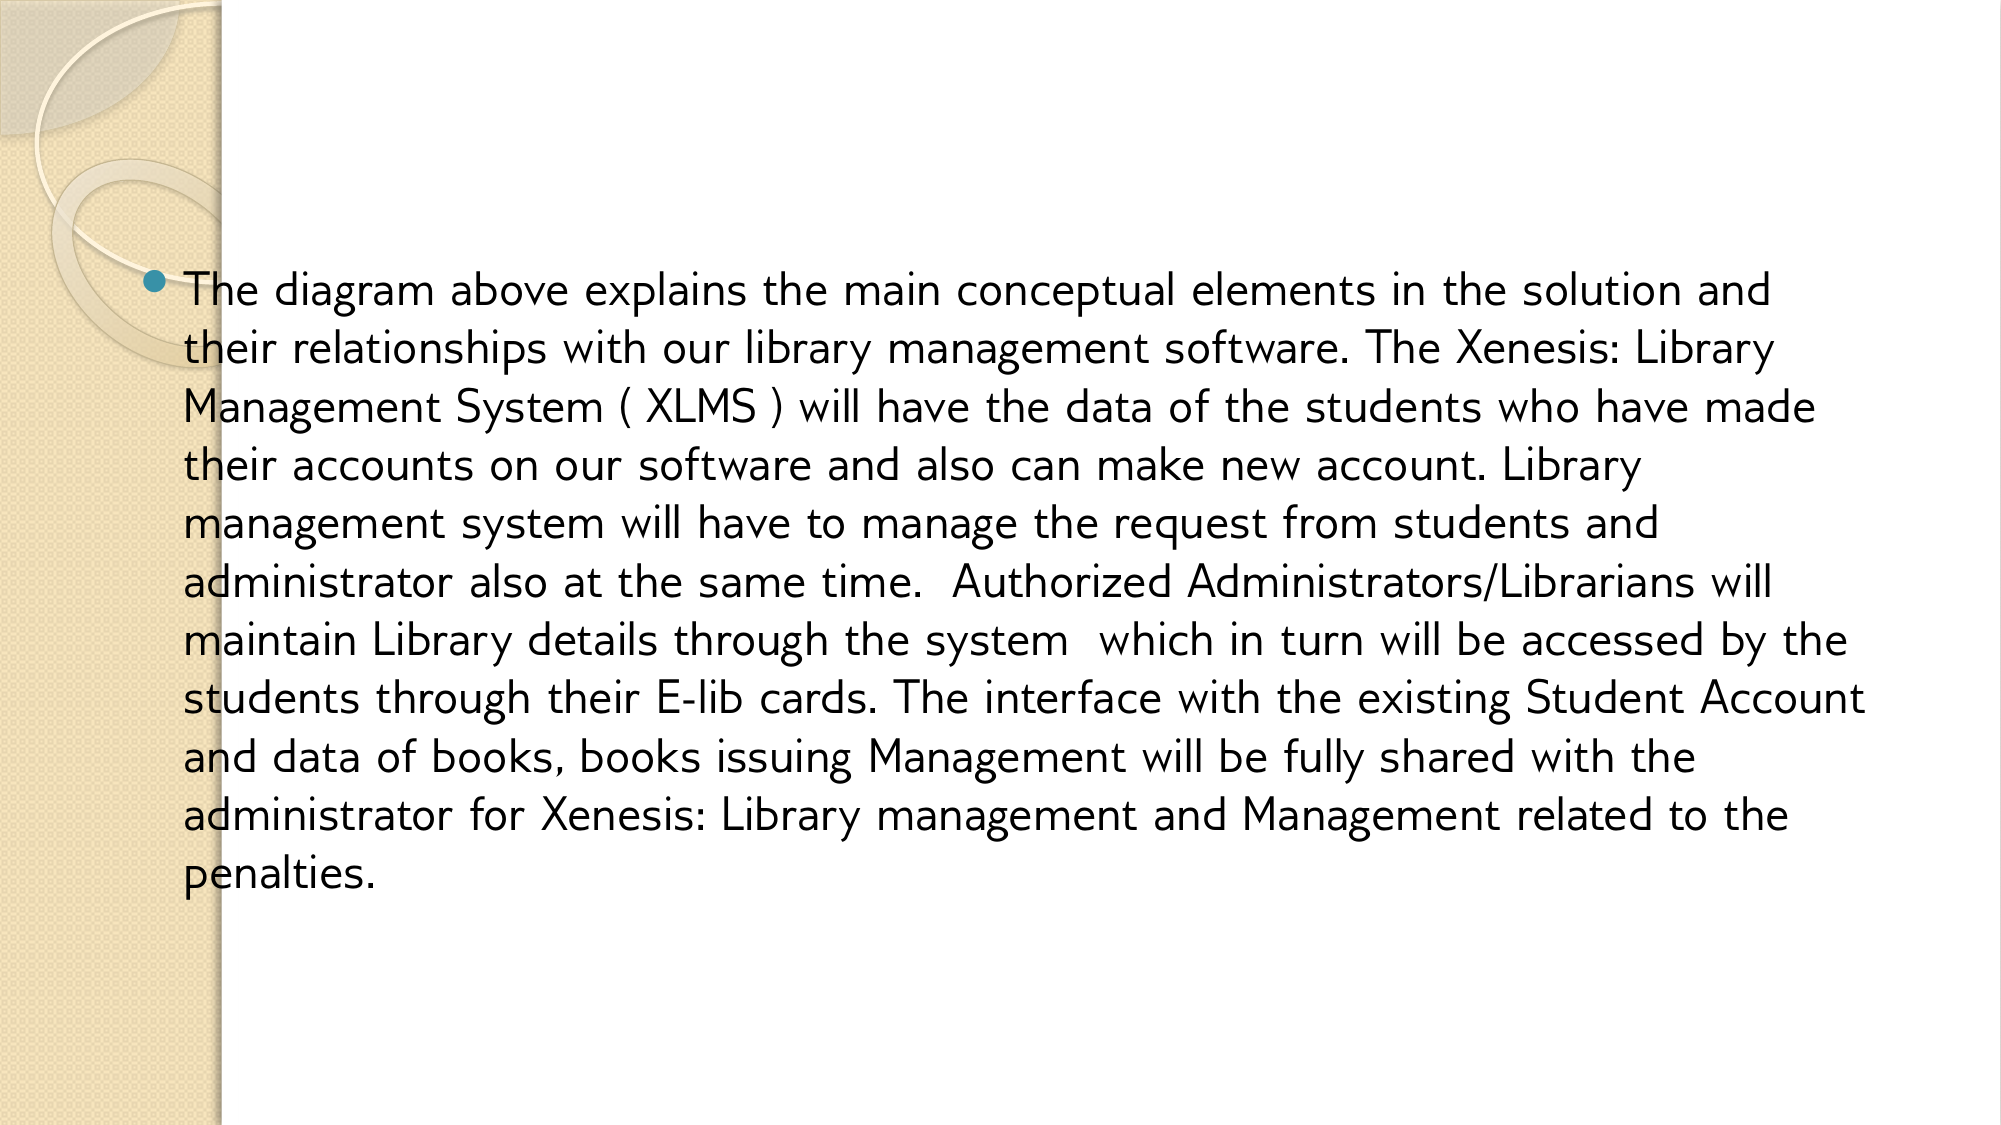

#
The diagram above explains the main conceptual elements in the solution and their relationships with our library management software. The Xenesis: Library Management System ( XLMS ) will have the data of the students who have made their accounts on our software and also can make new account. Library management system will have to manage the request from students and administrator also at the same time.  Authorized Administrators/Librarians will maintain Library details through the system  which in turn will be accessed by the students through their E-lib cards. The interface with the existing Student Account and data of books, books issuing Management will be fully shared with the administrator for Xenesis: Library management and Management related to the penalties.